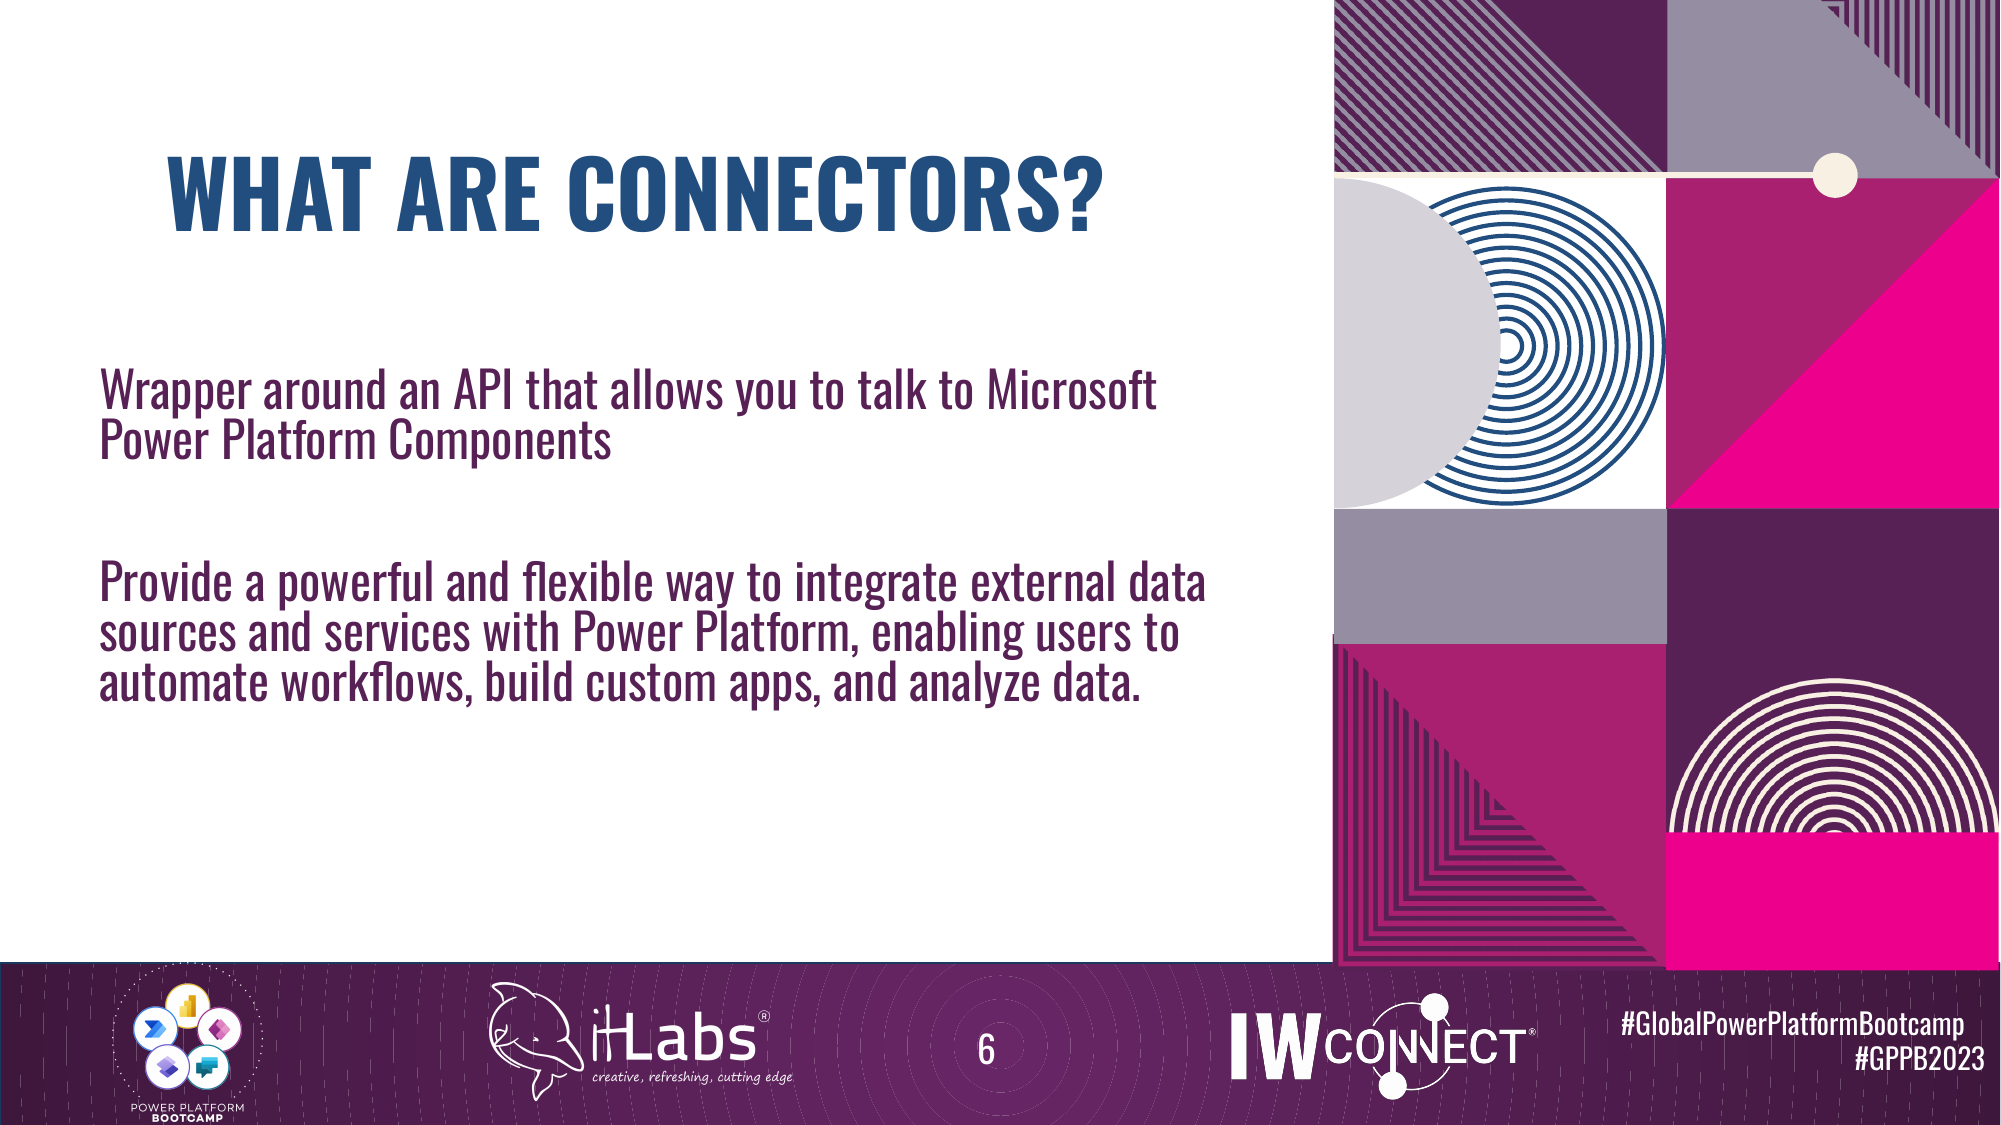

# What are connectors?
Wrapper around an API that allows you to talk to Microsoft Power Platform Components

Provide a powerful and flexible way to integrate external data sources and services with Power Platform, enabling users to automate workflows, build custom apps, and analyze data.
6